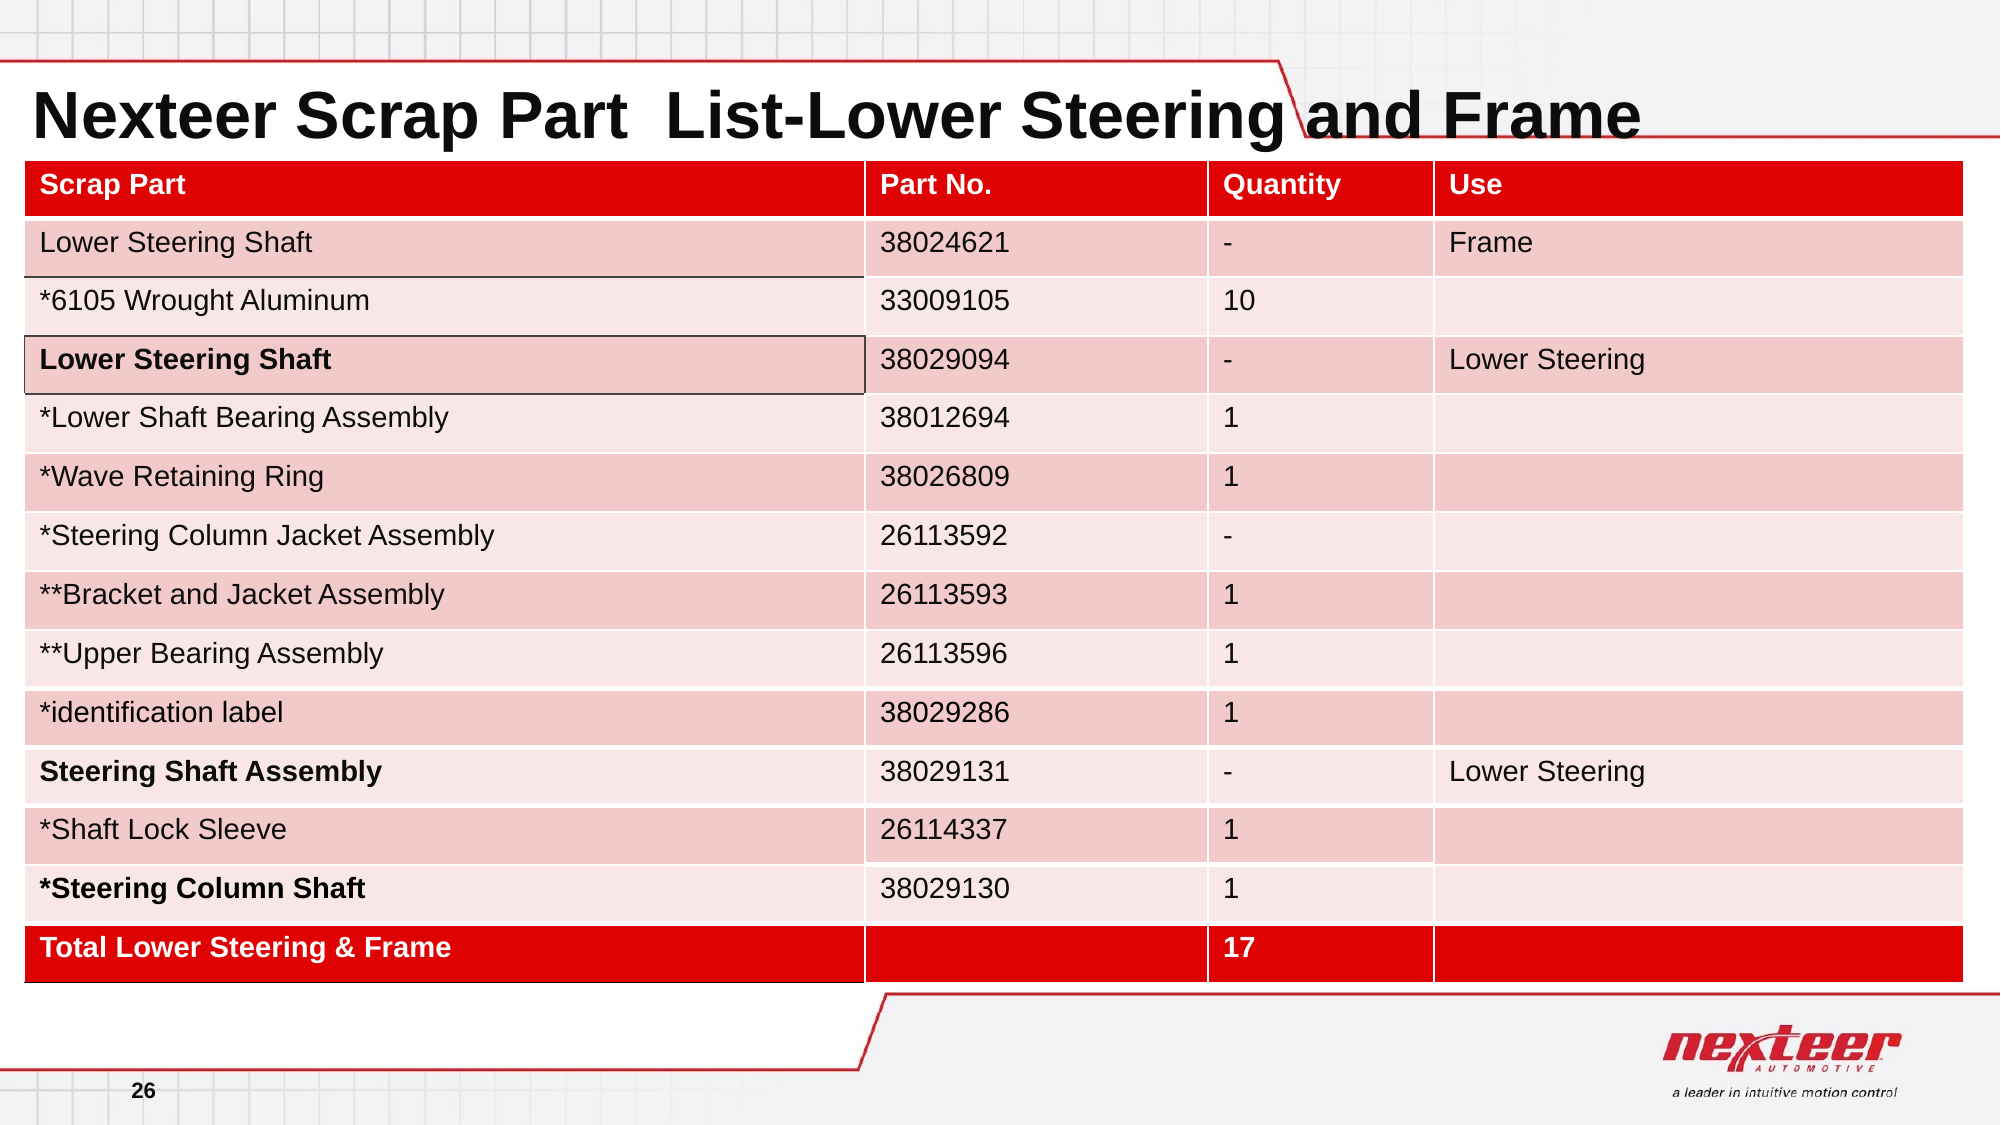

# Nexteer Scrap Part  List-Lower Steering and Frame
| Scrap Part | Part No. | Quantity | Use |
| --- | --- | --- | --- |
| Lower Steering Shaft | 38024621 | - | Frame |
| \*6105 Wrought Aluminum | 33009105 | 10 |  |
| Lower Steering Shaft | 38029094 | - | Lower Steering |
| \*Lower Shaft Bearing Assembly | 38012694 | 1 |  |
| \*Wave Retaining Ring | 38026809 | 1 |  |
| \*Steering Column Jacket Assembly | 26113592 | - |  |
| \*\*Bracket and Jacket Assembly | 26113593 | 1 |  |
| \*\*Upper Bearing Assembly | 26113596 | 1 |  |
| \*identification label | 38029286 | 1 |  |
| Steering Shaft Assembly | 38029131 | - | Lower Steering |
| \*Shaft Lock Sleeve | 26114337 | 1 |  |
| \*Steering Column Shaft | 38029130 | 1 |  |
| Total Lower Steering & Frame |  | 17 |  |